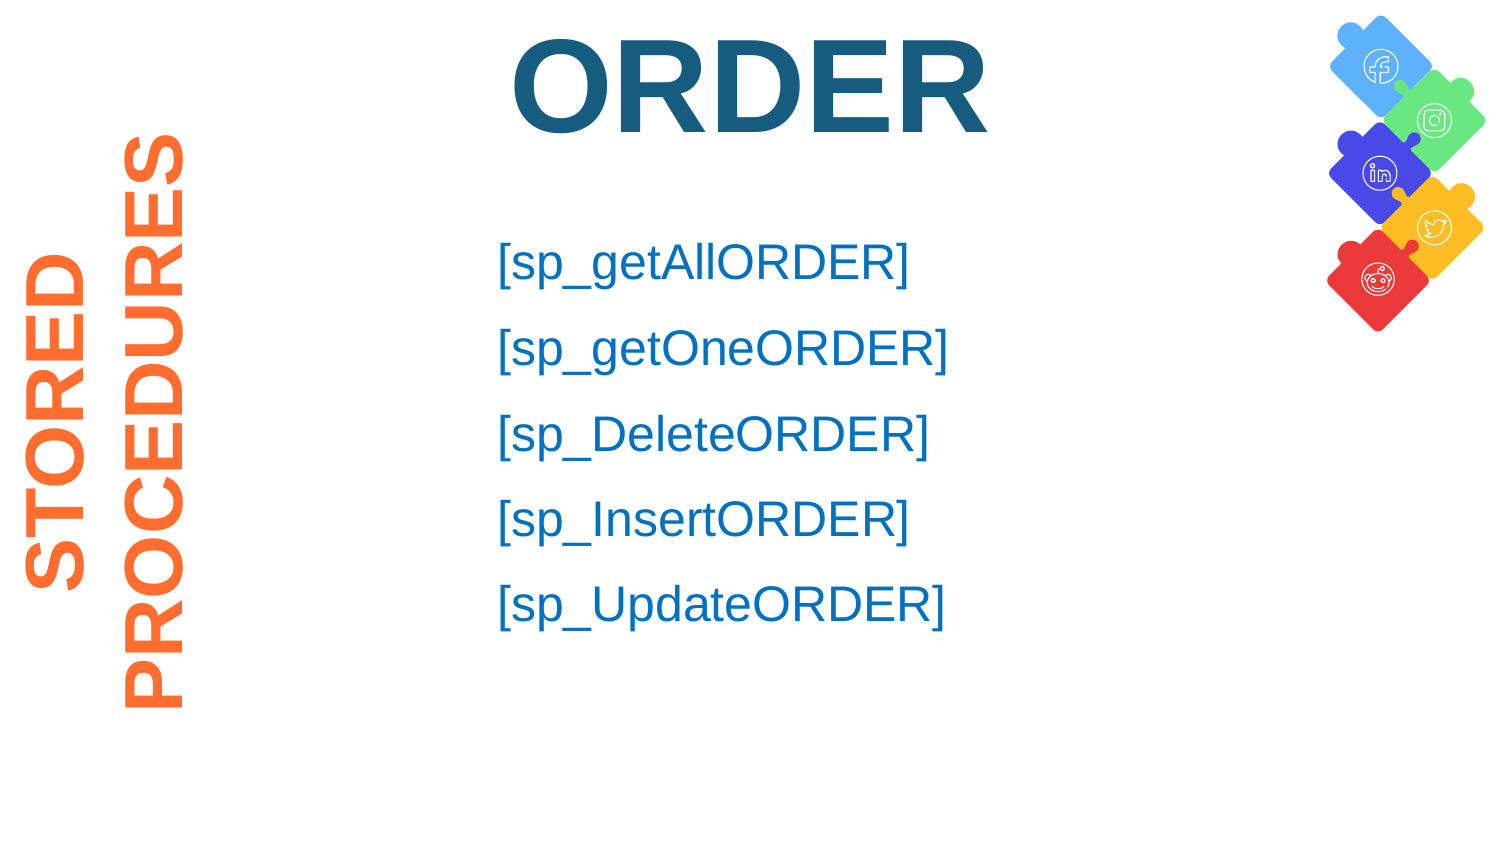

ORDER

| [sp\_getAllORDER] |
| --- |
| [sp\_getOneORDER] |
| [sp\_DeleteORDER] |
| [sp\_InsertORDER] |
| [sp\_UpdateORDER] |
# STORED PROCEDURES